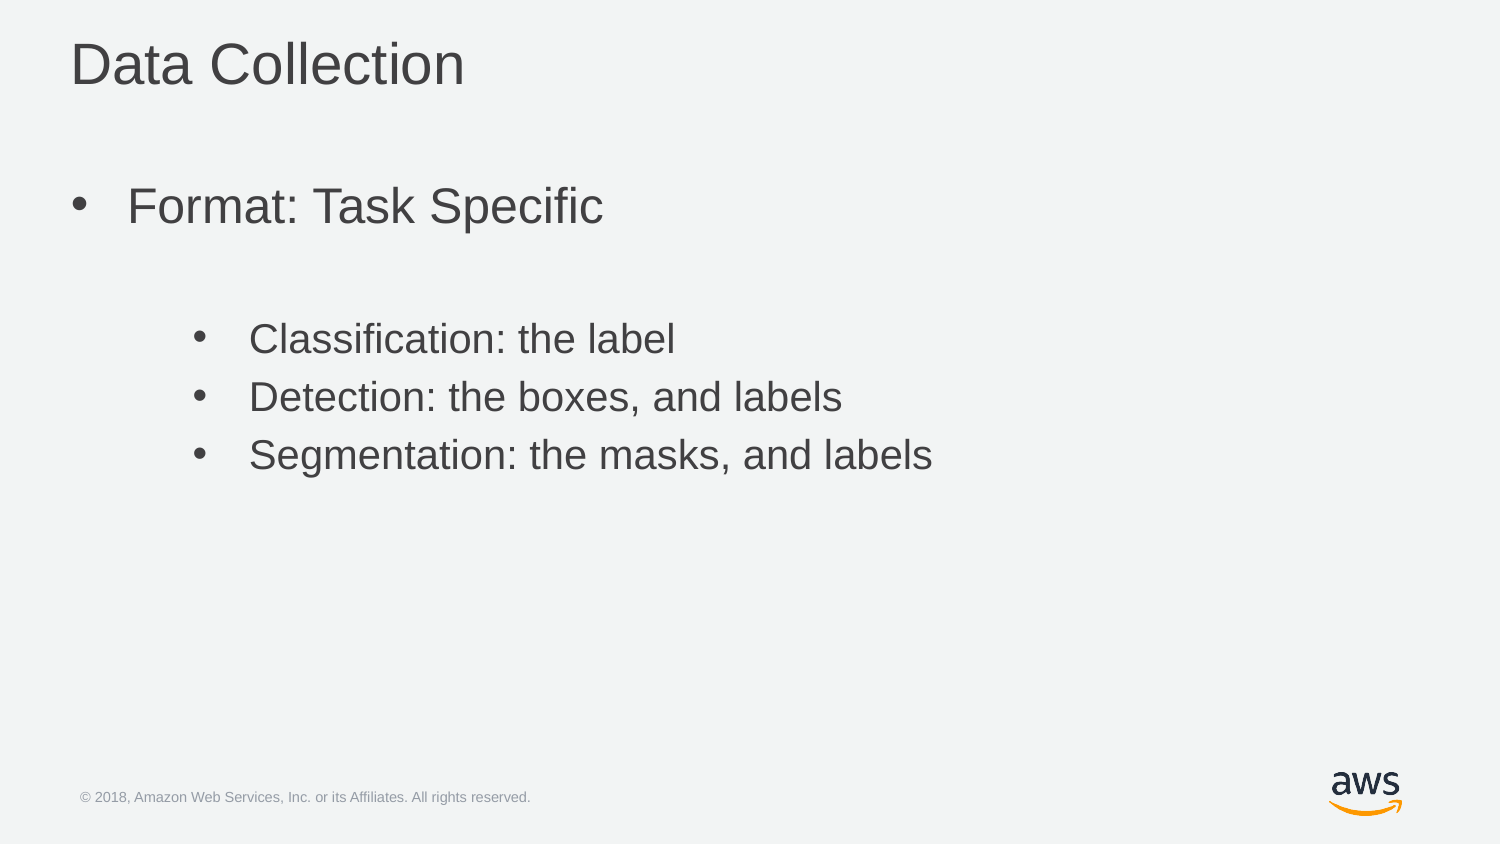

# Data Collection
Format: Task Specific

Classification: the label
Detection: the boxes, and labels
Segmentation: the masks, and labels